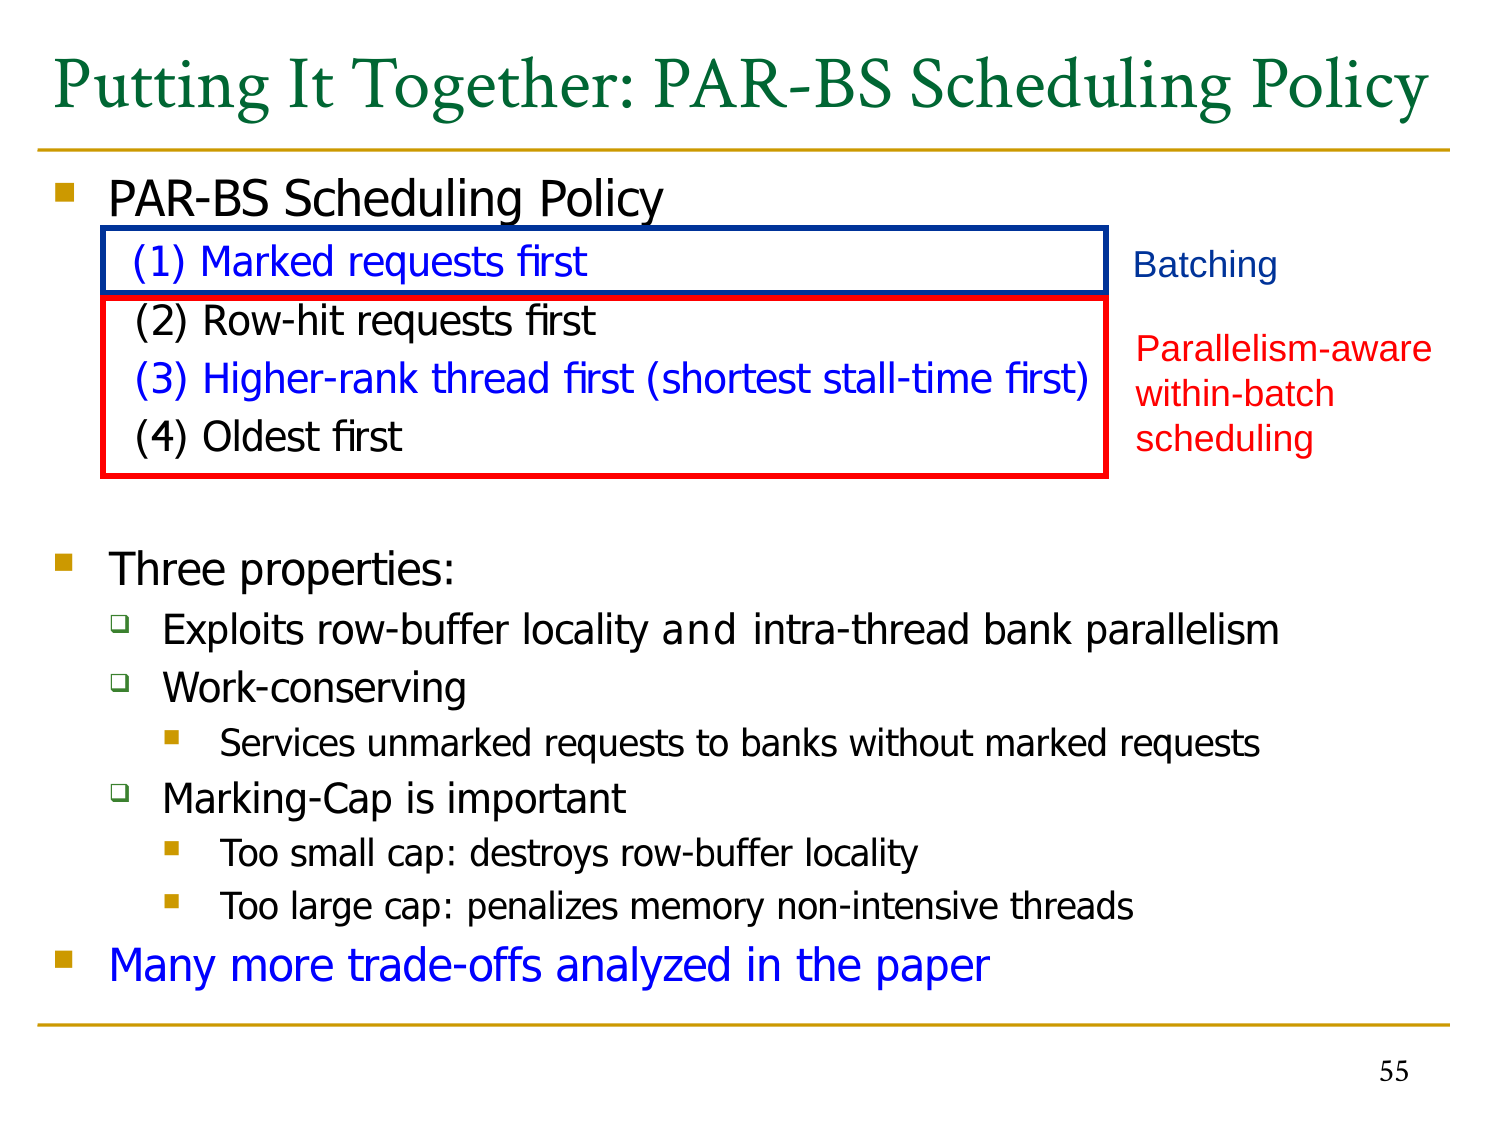

# Putting It Together: PAR-BS Scheduling Policy
PAR-BS Scheduling Policy
  (1) Marked requests first
  (2) Row-hit requests first
  (3) Higher-rank thread first (shortest stall-time first)
  (4) Oldest first

Three properties:
Exploits row-buffer locality and intra-thread bank parallelism
Work-conserving
Services unmarked requests to banks without marked requests
Marking-Cap is important
Too small cap: destroys row-buffer locality
Too large cap: penalizes memory non-intensive threads
Many more trade-offs analyzed in the paper

Batching

Parallelism-aware
within-batch
scheduling
55